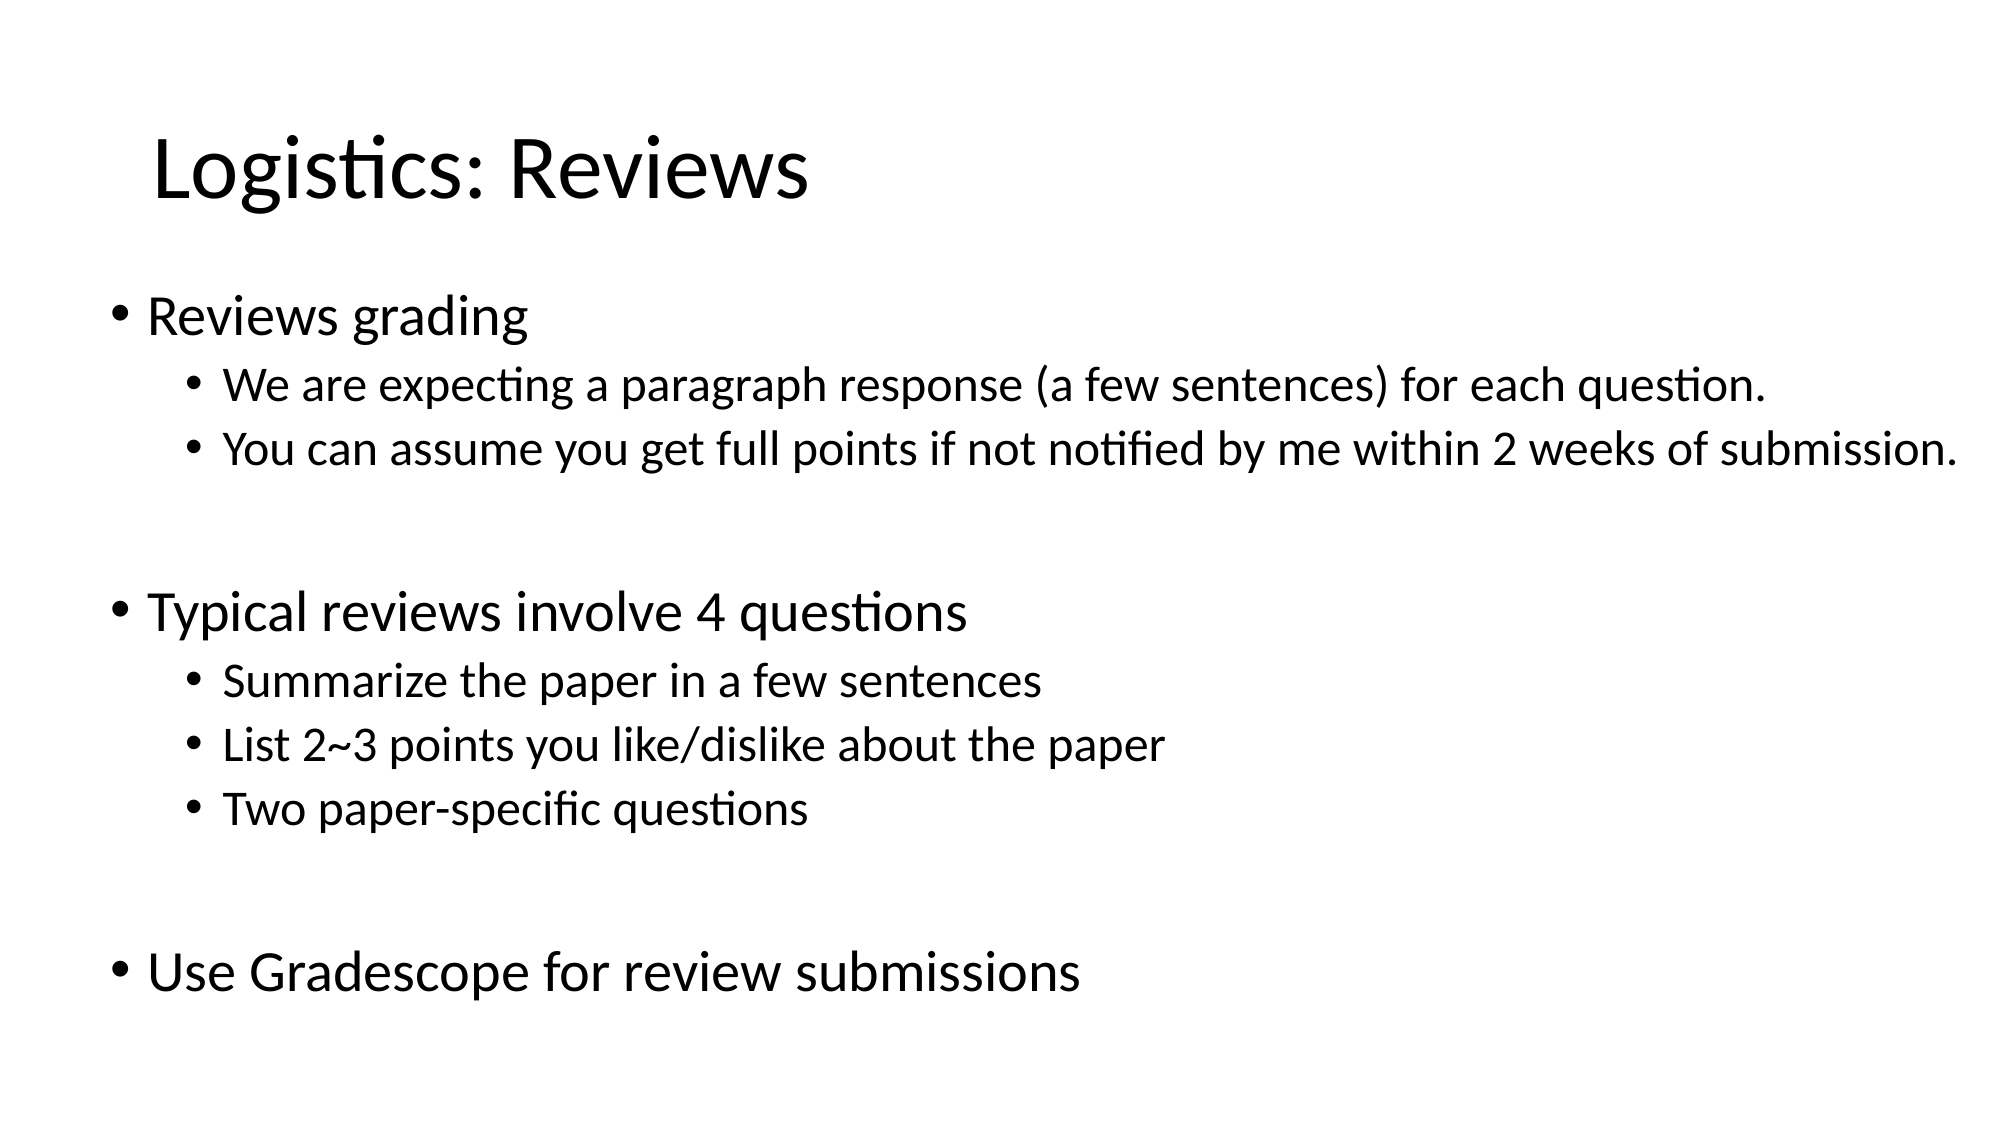

# Logistics: Reviews
Reviews grading
We are expecting a paragraph response (a few sentences) for each question.
You can assume you get full points if not notified by me within 2 weeks of submission.

Typical reviews involve 4 questions
Summarize the paper in a few sentences
List 2~3 points you like/dislike about the paper
Two paper-specific questions

Use Gradescope for review submissions